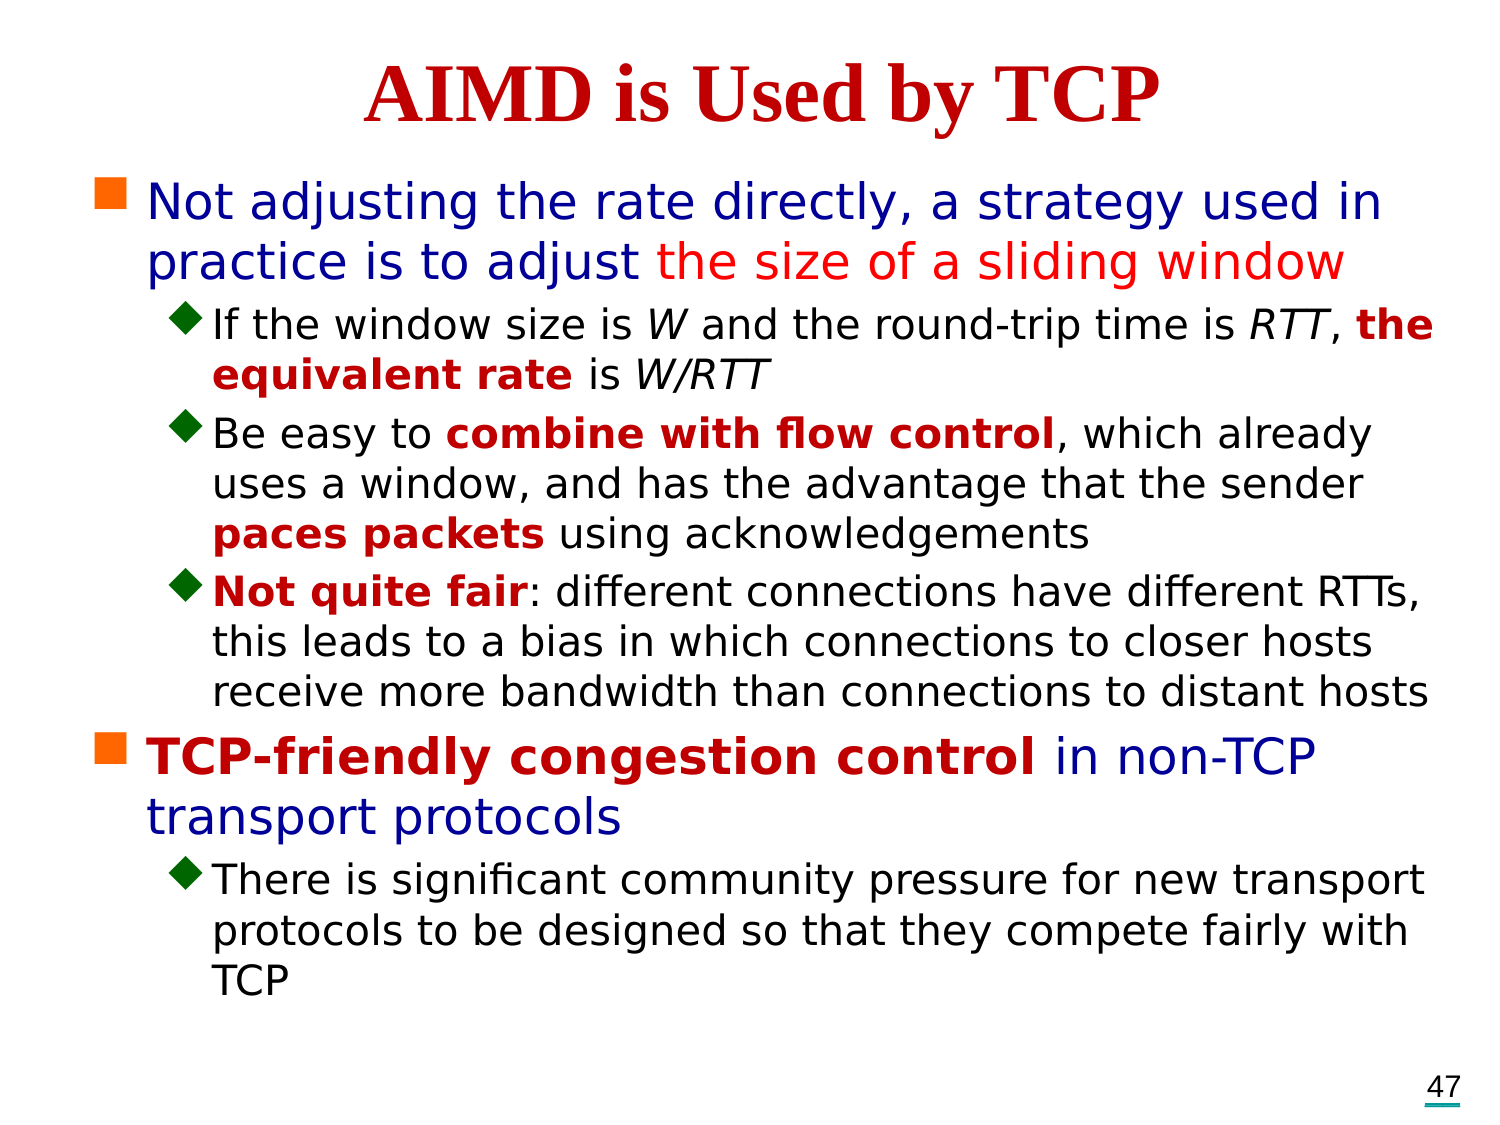

# AIMD is Used by TCP
Not adjusting the rate directly, a strategy used in practice is to adjust the size of a sliding window
If the window size is W and the round-trip time is RTT, the equivalent rate is W/RTT
Be easy to combine with flow control, which already uses a window, and has the advantage that the sender paces packets using acknowledgements
Not quite fair: different connections have different RTTs, this leads to a bias in which connections to closer hosts receive more bandwidth than connections to distant hosts
TCP-friendly congestion control in non-TCP transport protocols
There is significant community pressure for new transport protocols to be designed so that they compete fairly with TCP